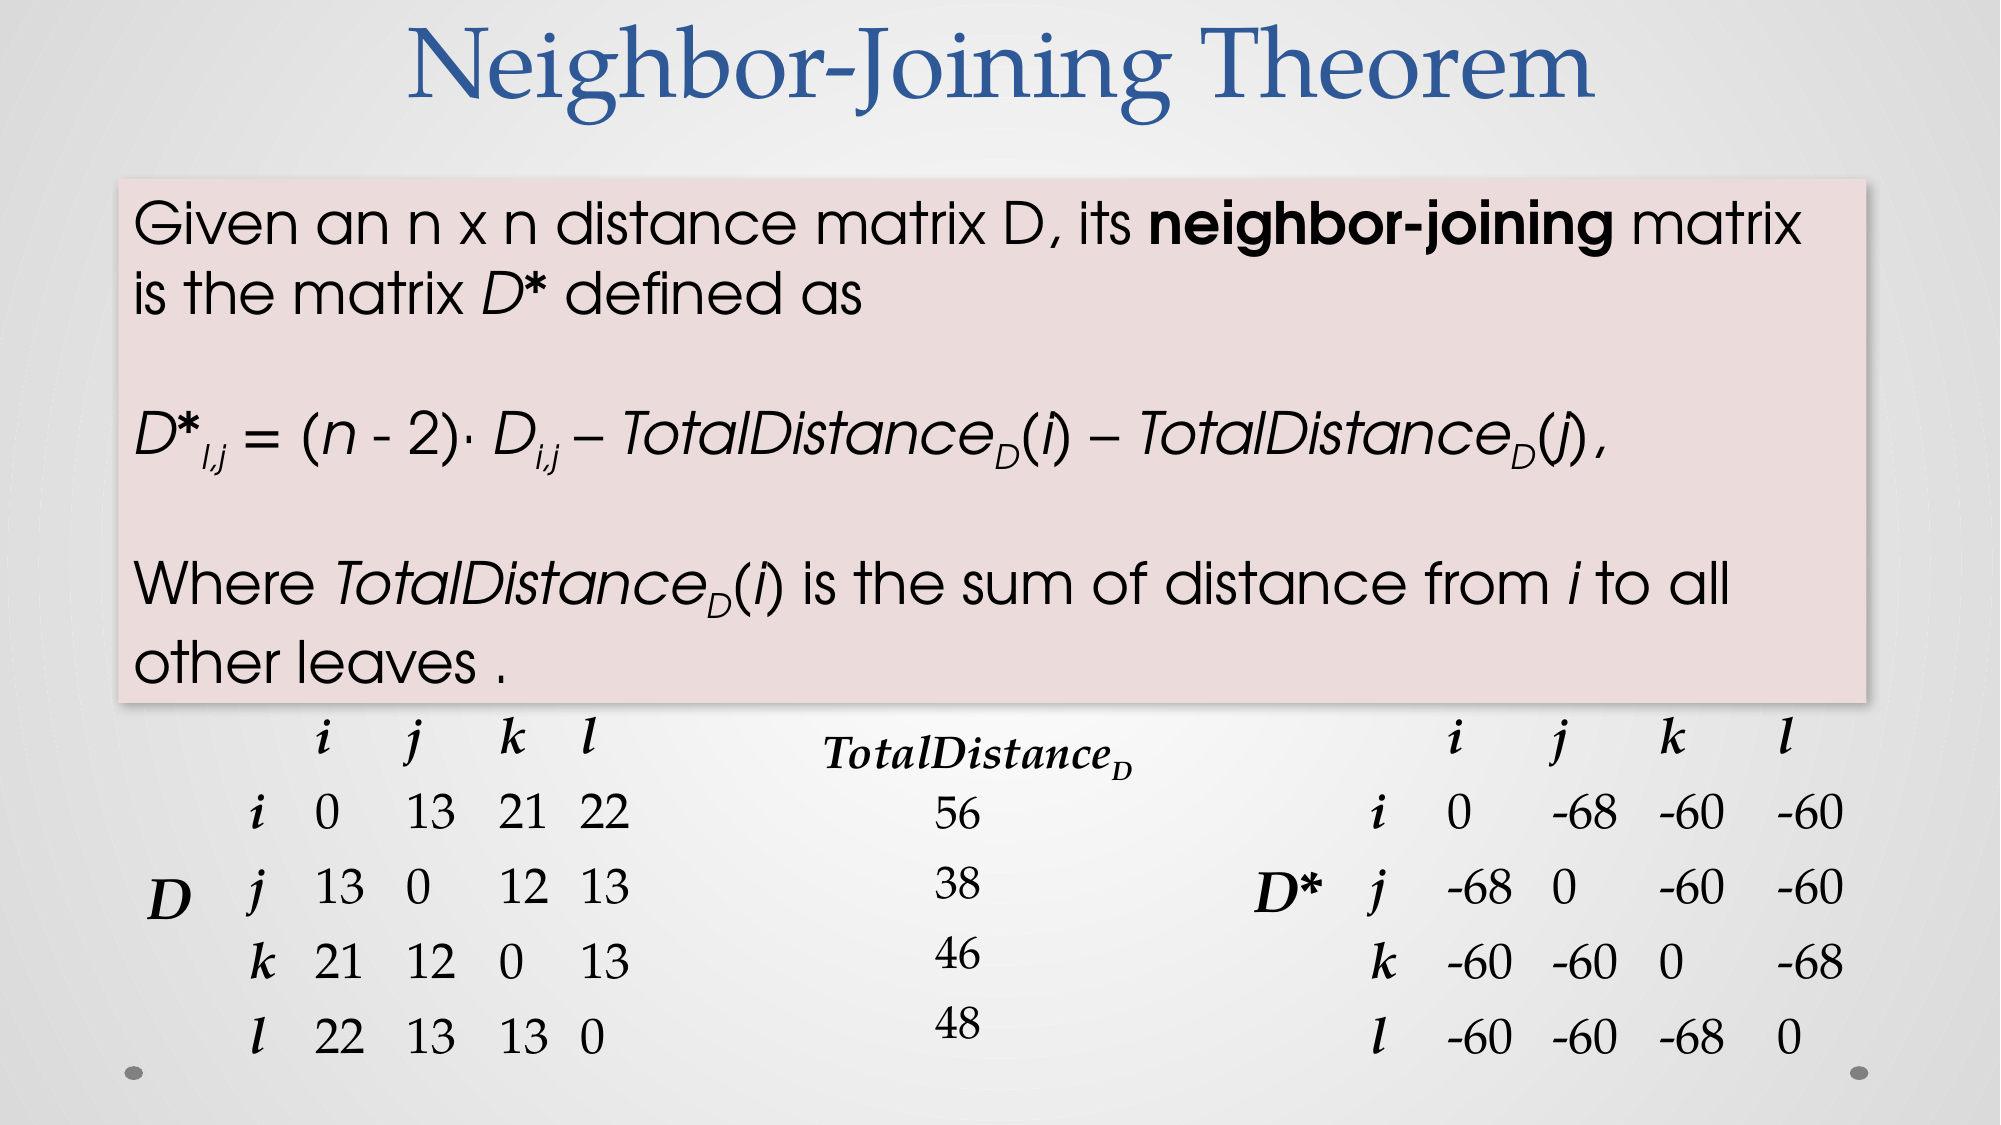

# Neighbor-Joining Theorem
Given an n x n distance matrix D, its neighbor-joining matrix is the matrix D* defined as

D*I,j = (n - 2)· Di,j – TotalDistanceD(i) – TotalDistanceD(j),

Where TotalDistanceD(i) is the sum of distance from i to all other leaves .
|  | i | j | k | l |
| --- | --- | --- | --- | --- |
| i | 0 | 13 | 21 | 22 |
| j | 13 | 0 | 12 | 13 |
| k | 21 | 12 | 0 | 13 |
| l | 22 | 13 | 13 | 0 |
|  | i | j | k | l |
| --- | --- | --- | --- | --- |
| i | 0 | -68 | -60 | -60 |
| j | -68 | 0 | -60 | -60 |
| k | -60 | -60 | 0 | -68 |
| l | -60 | -60 | -68 | 0 |
TotalDistanceD
| 56 |
| --- |
| 38 |
| 46 |
| 48 |
D*
D